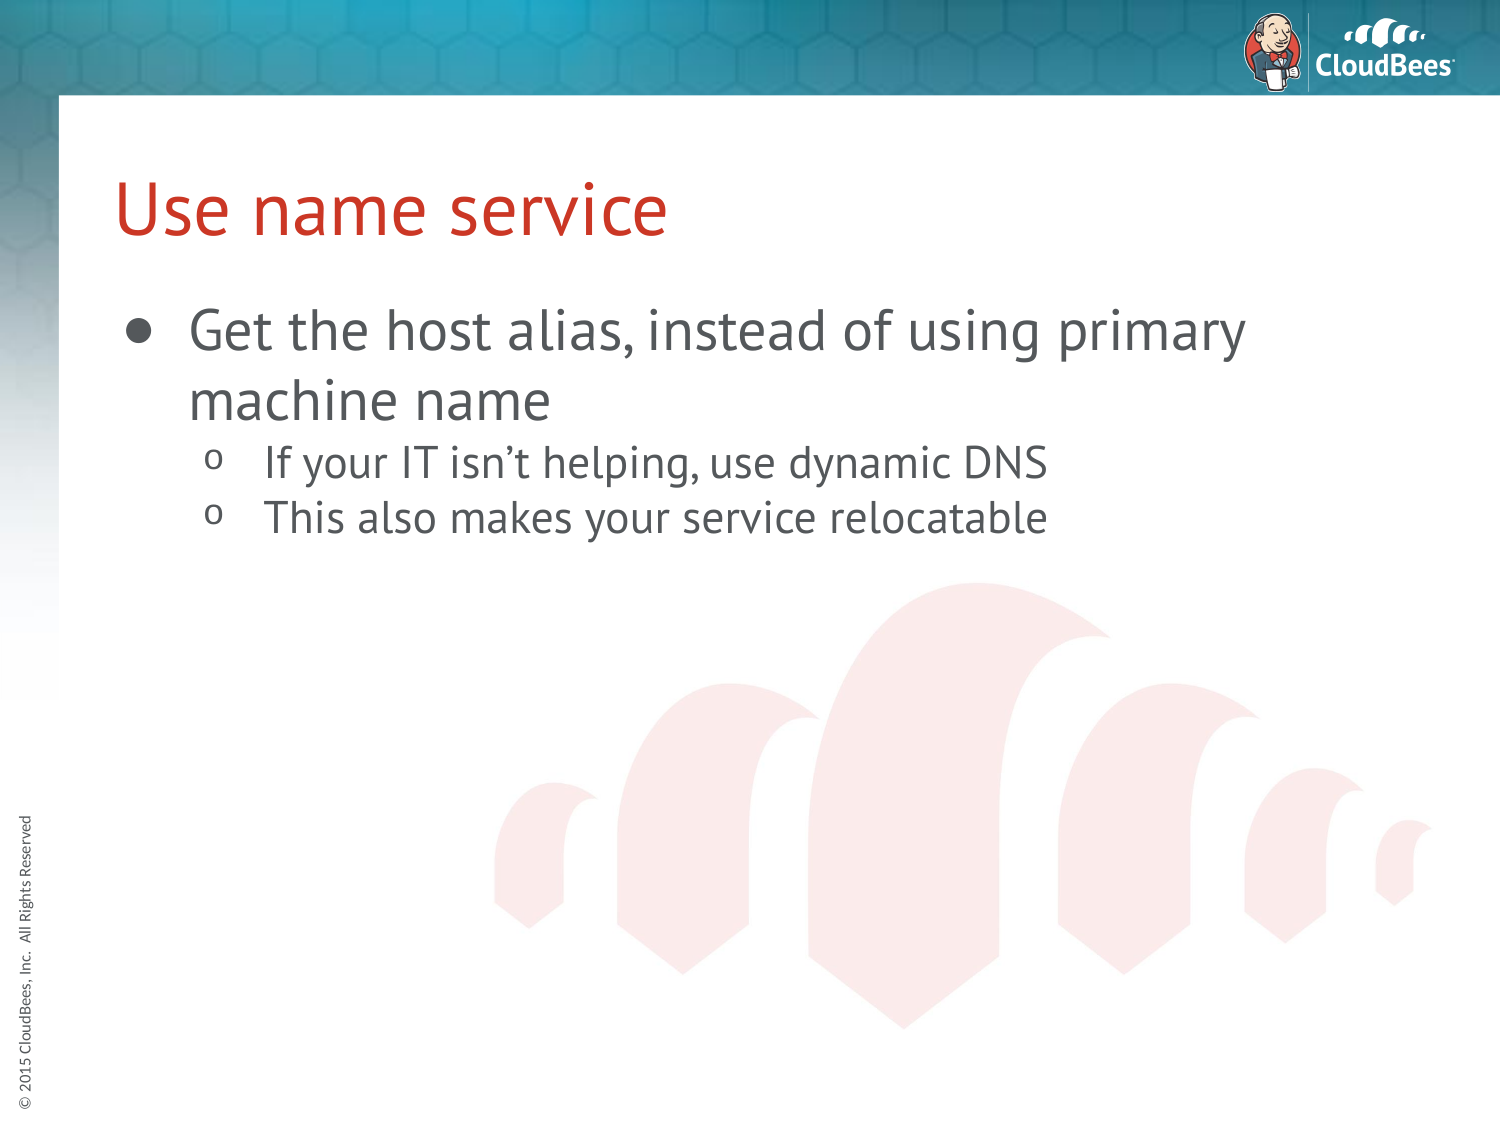

# Use name service
Get the host alias, instead of using primary machine name
If your IT isn’t helping, use dynamic DNS
This also makes your service relocatable